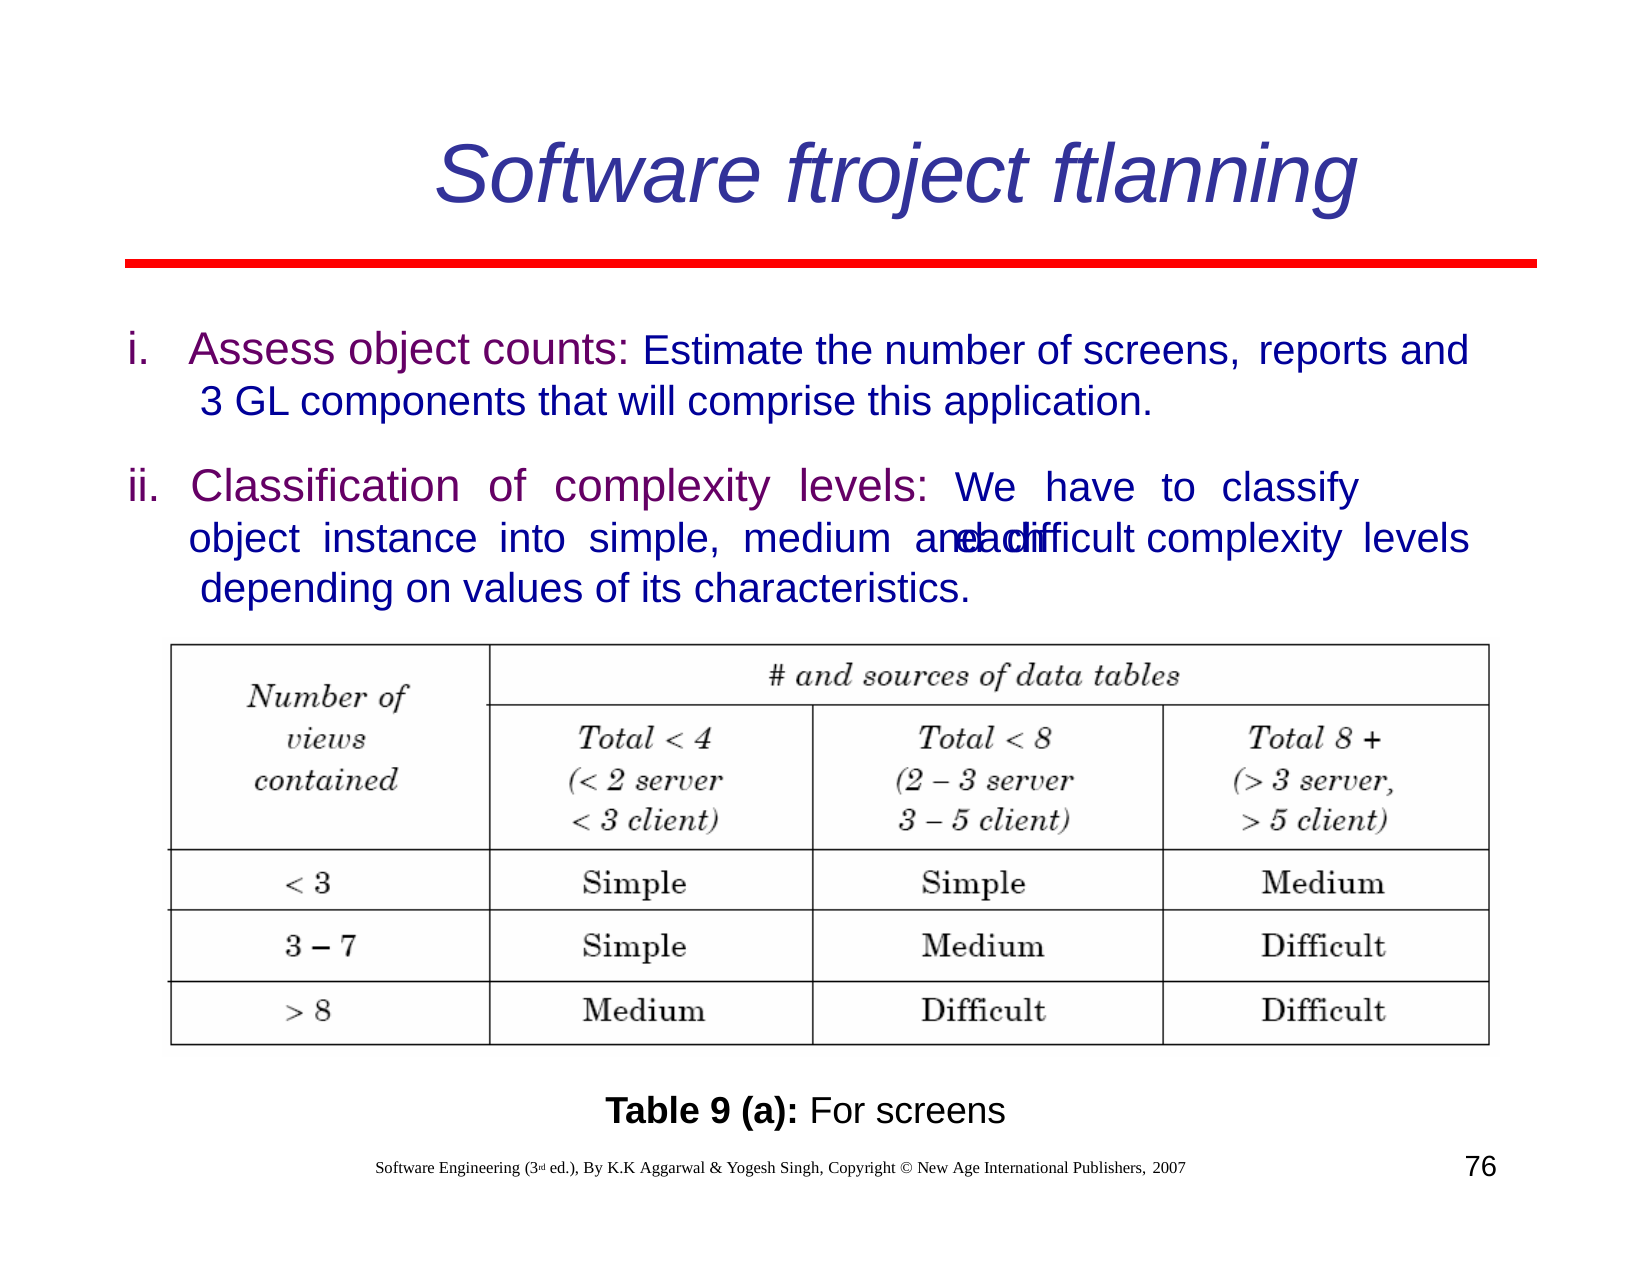

# Software ftroject ftlanning

i.	Assess object counts: Estimate the number of screens, reports and  3 GL components that will comprise this application.
ii.	Classification	of	complexity	levels:
We	have	to	classify	each
object	instance	into  simple,  medium  and  difficult complexity levels  depending on values of its characteristics.

Table 9 (a): For screens
76
Software Engineering (3rd  ed.), By K.K Aggarwal & Yogesh Singh, Copyright © New Age International Publishers, 2007